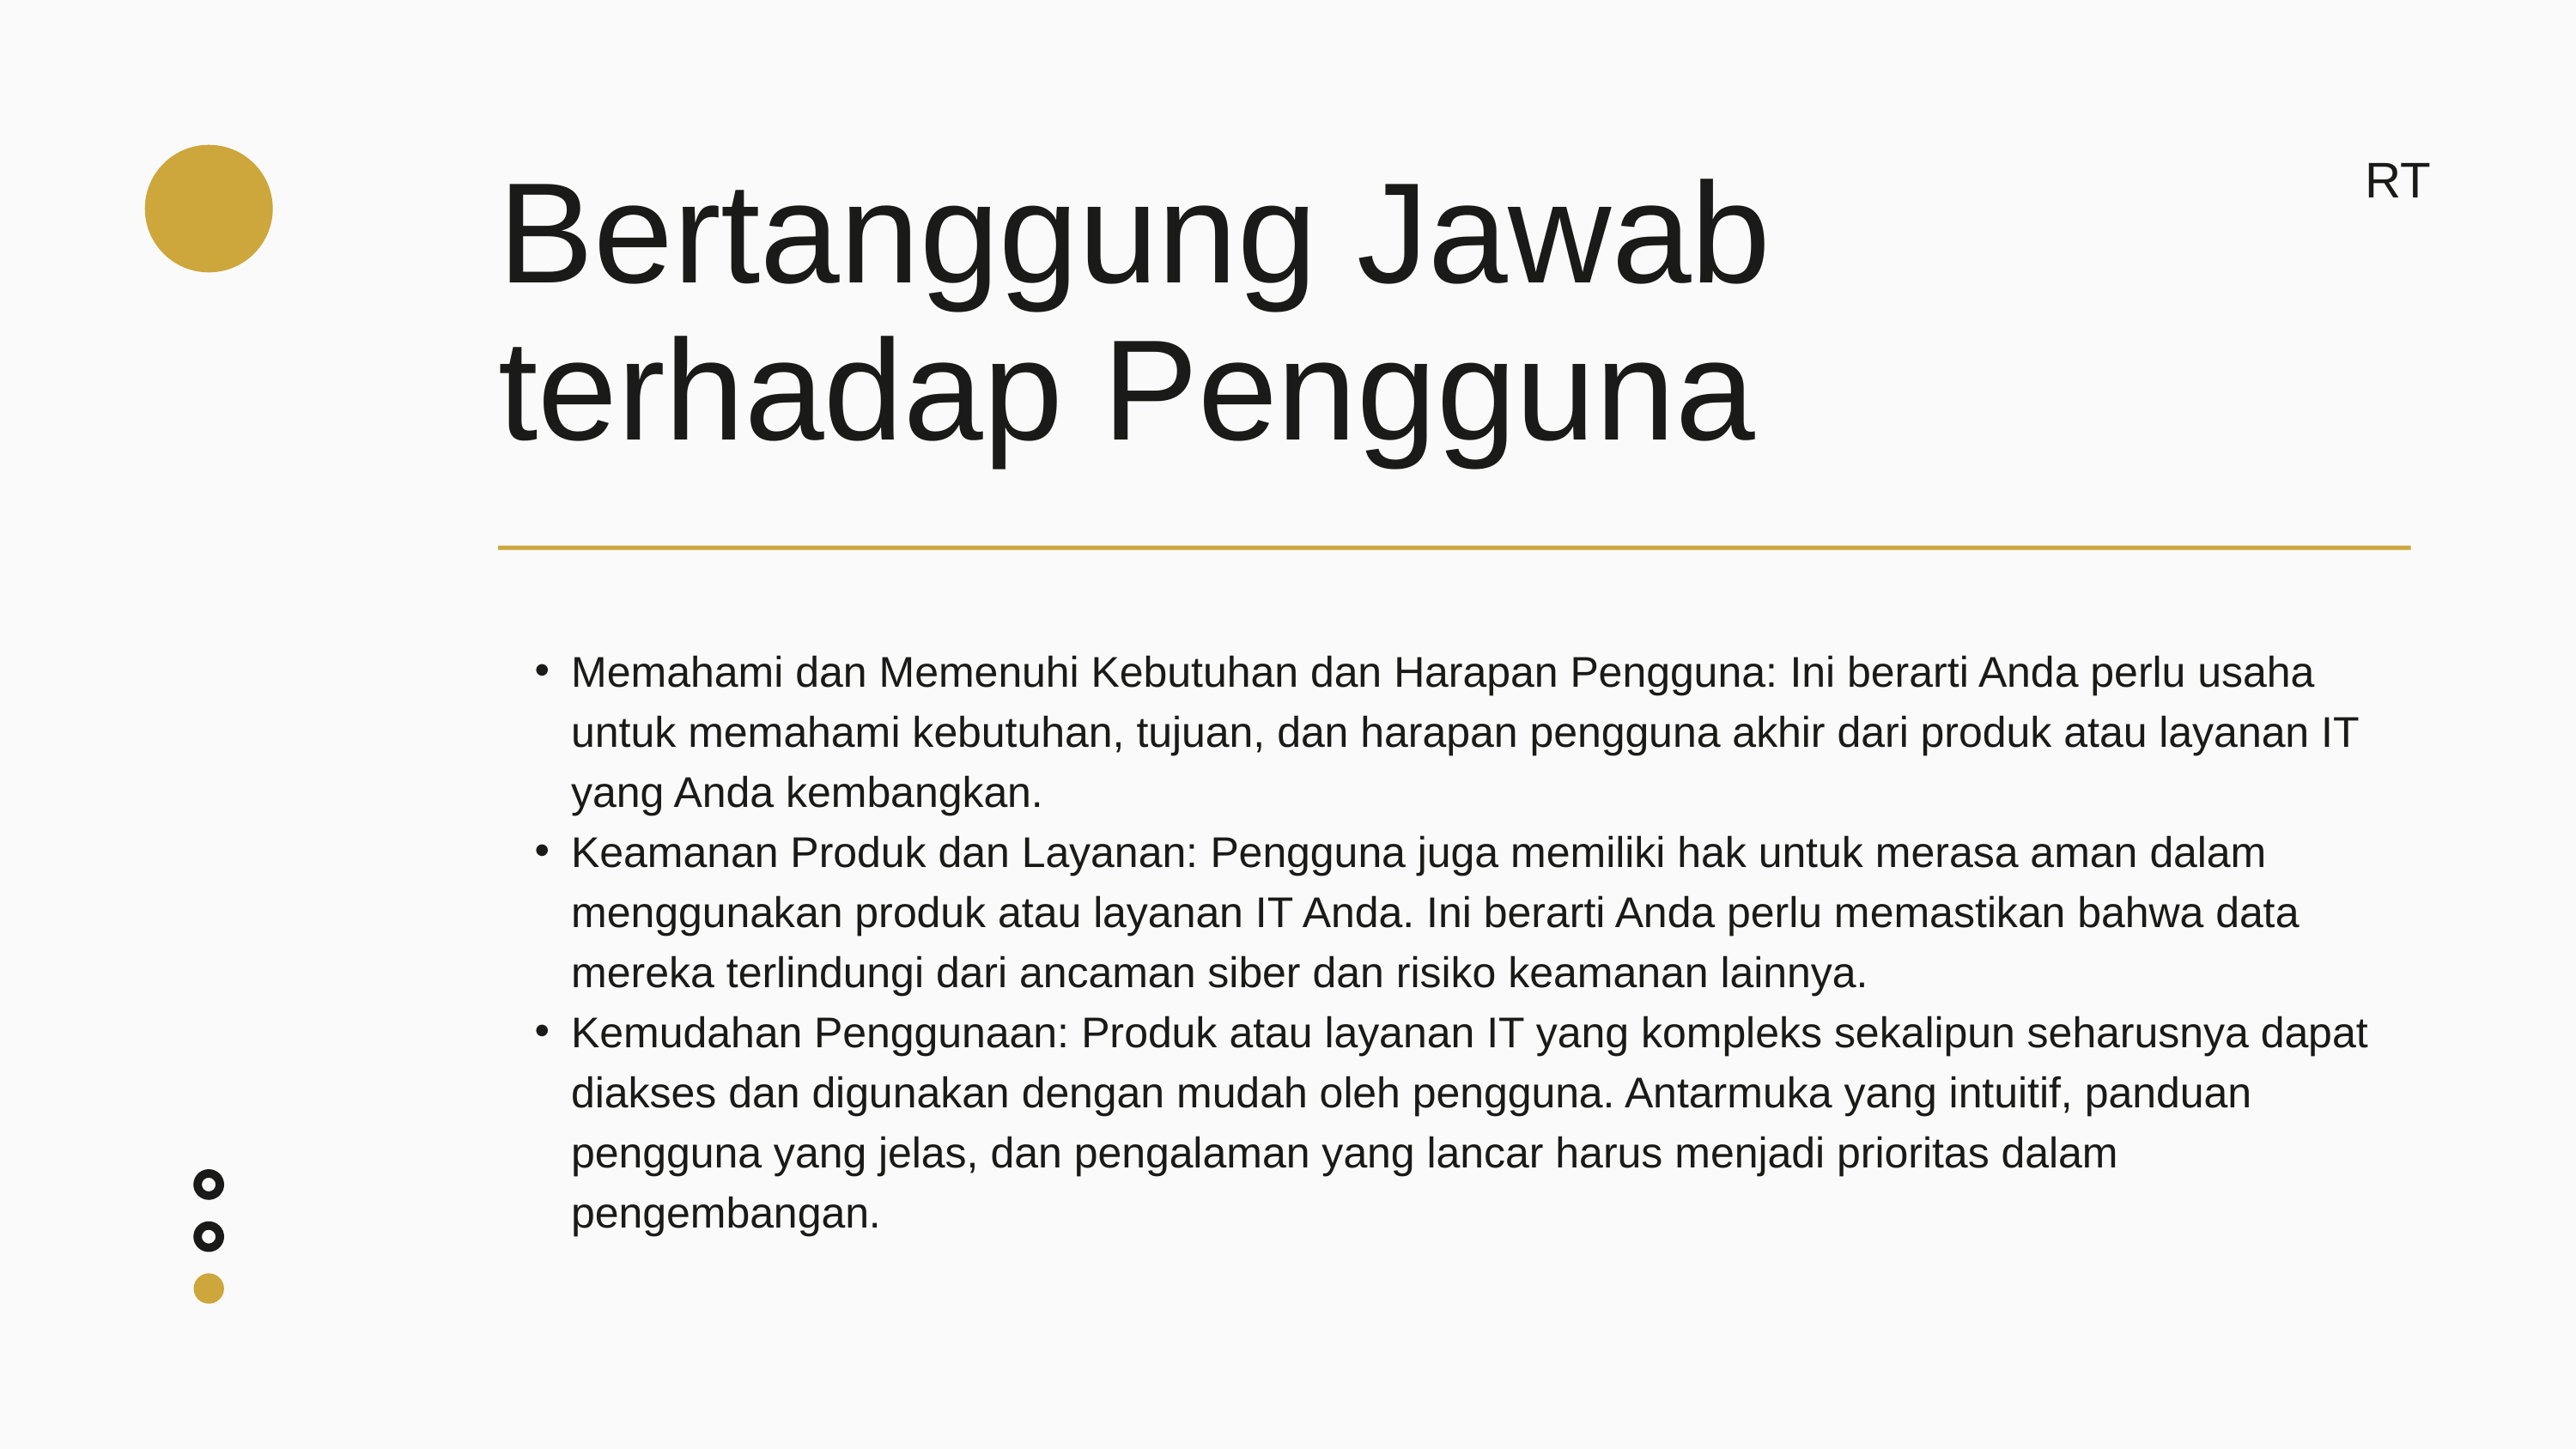

RT
Bertanggung Jawab terhadap Pengguna

Memahami dan Memenuhi Kebutuhan dan Harapan Pengguna: Ini berarti Anda perlu usaha untuk memahami kebutuhan, tujuan, dan harapan pengguna akhir dari produk atau layanan IT yang Anda kembangkan.
Keamanan Produk dan Layanan: Pengguna juga memiliki hak untuk merasa aman dalam menggunakan produk atau layanan IT Anda. Ini berarti Anda perlu memastikan bahwa data mereka terlindungi dari ancaman siber dan risiko keamanan lainnya.
Kemudahan Penggunaan: Produk atau layanan IT yang kompleks sekalipun seharusnya dapat diakses dan digunakan dengan mudah oleh pengguna. Antarmuka yang intuitif, panduan pengguna yang jelas, dan pengalaman yang lancar harus menjadi prioritas dalam pengembangan.